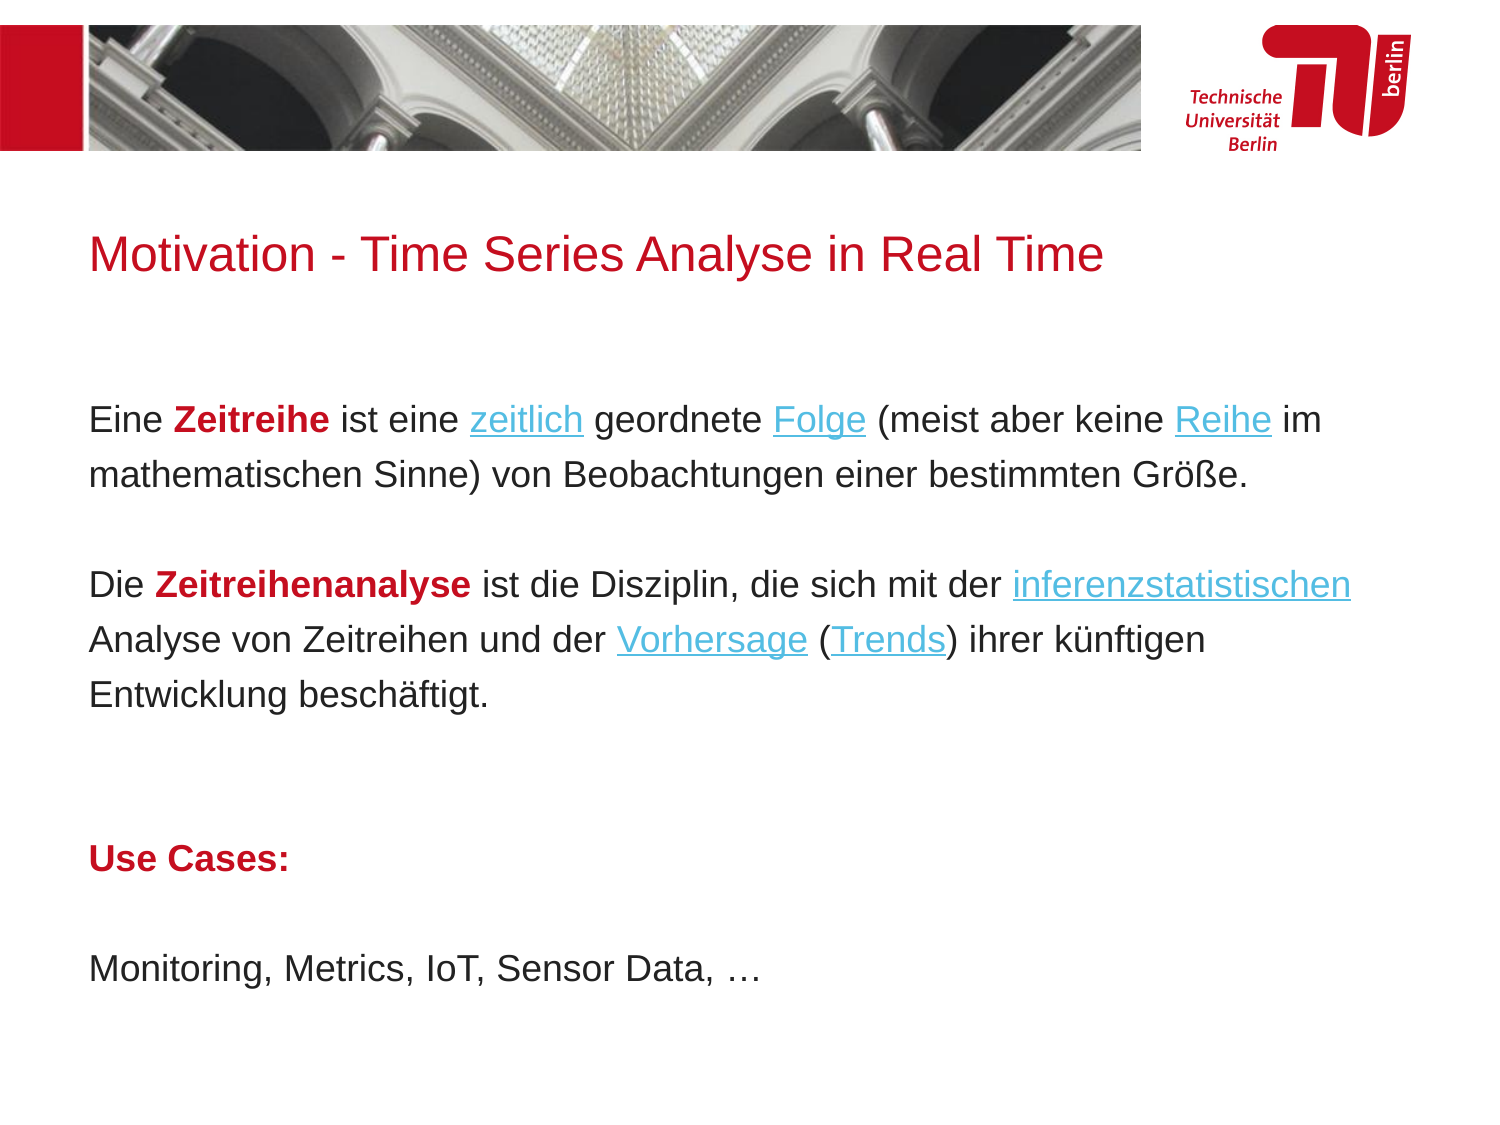

# Motivation - Time Series Analyse in Real Time
Eine Zeitreihe ist eine zeitlich geordnete Folge (meist aber keine Reihe im mathematischen Sinne) von Beobachtungen einer bestimmten Größe.

Die Zeitreihenanalyse ist die Disziplin, die sich mit der inferenzstatistischen Analyse von Zeitreihen und der Vorhersage (Trends) ihrer künftigen Entwicklung beschäftigt.

Use Cases:

Monitoring, Metrics, IoT, Sensor Data, …